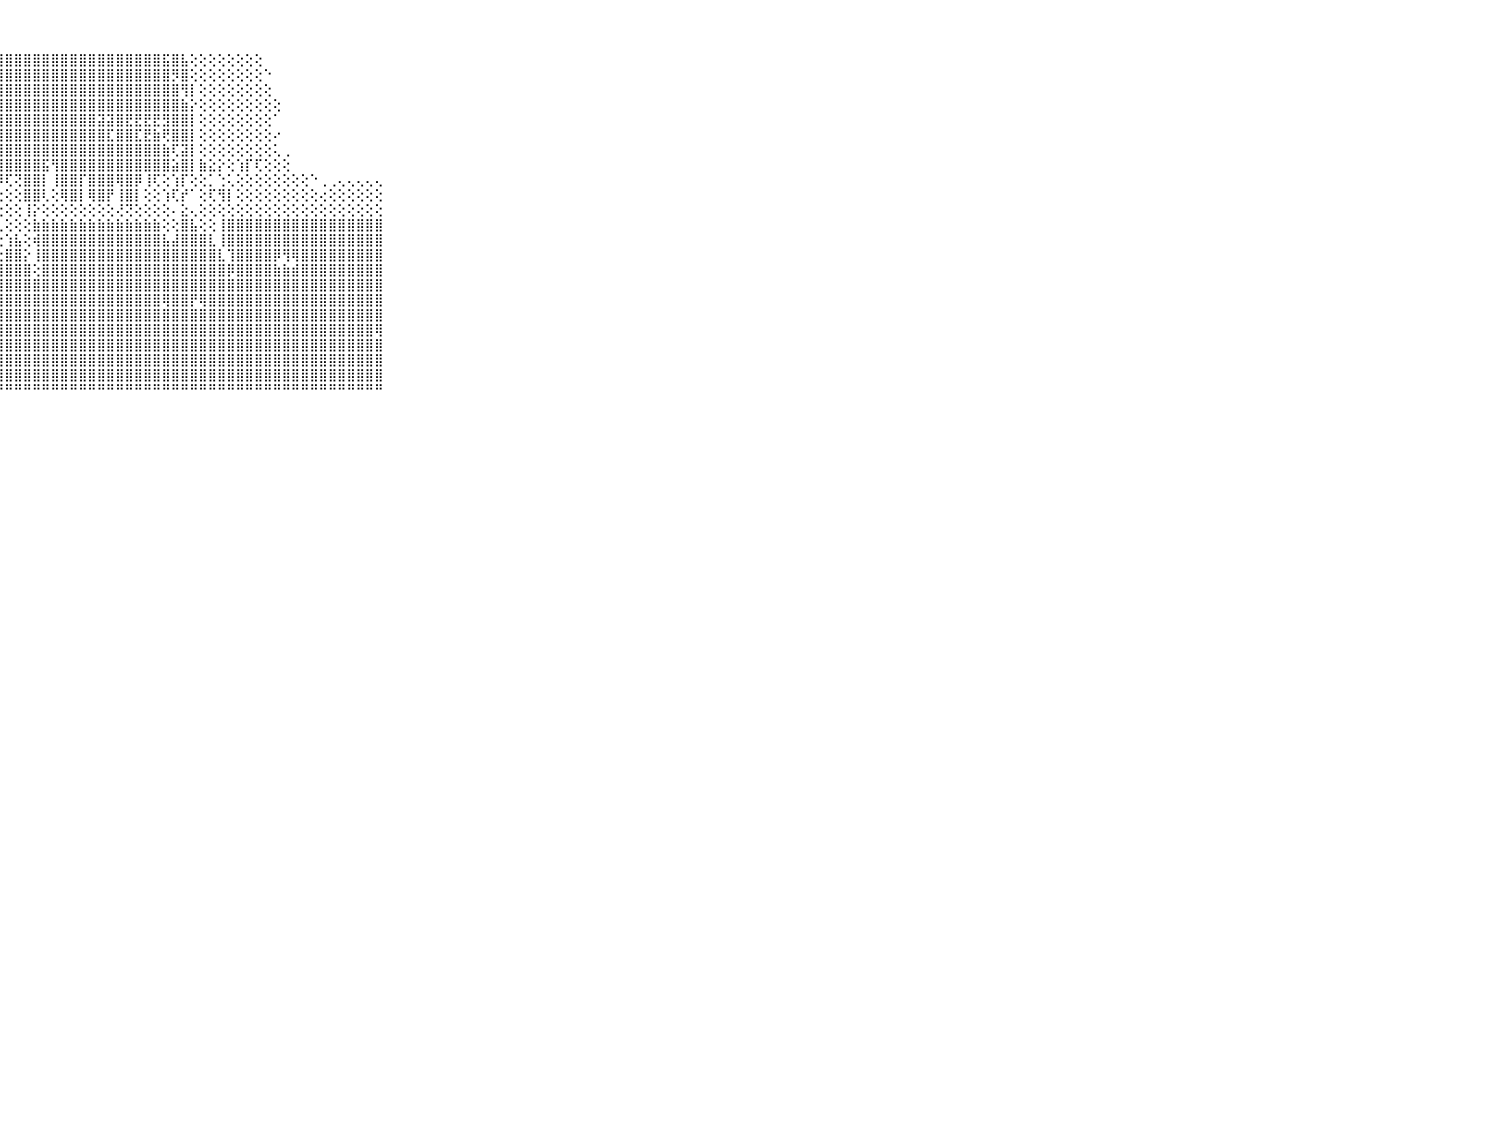

⠀⠀⠀⠀⠀⠀⠀⠀⠀⠀⠀⣿⣿⣿⣿⣿⣿⣿⣿⣿⣿⣿⣿⣿⣿⣿⣿⣿⣿⣿⣿⣿⣿⣿⣿⣿⣿⣿⣿⣿⣿⣿⣿⣿⣿⣯⣿⣧⢕⢕⢕⢕⢕⢕⢕⢕⠀⠀⠀⠀⠀⠀⠀⠀⠀⠀⠀⠀⠀⠀⠀⠀⠀⠀⠀⠀⠀⠀⠀⠀⠀
⠀⠀⠀⠀⠀⠀⠀⠀⠀⠀⠀⣿⣿⣿⣿⣿⣿⣿⣿⣿⣿⣿⣿⣿⣿⣿⣿⣿⣿⣿⣿⣿⣿⣿⣿⣿⣿⣿⣿⣿⣿⣿⣿⣿⣿⣿⡻⣿⢕⢕⢕⢕⢕⢕⢕⢕⠑⠀⠀⠀⠀⠀⠀⠀⠀⠀⠀⠀⠀⠀⠀⠀⠀⠀⠀⠀⠀⠀⠀⠀⠀
⠀⠀⠀⠀⠀⠀⠀⠀⠀⠀⠀⣿⣿⣿⣿⣿⣿⣿⣿⣿⣿⣿⣿⣿⣿⣿⣿⣿⣿⣿⣿⣿⣿⣿⣿⣿⣿⣿⣿⣿⣿⣿⣿⣿⣿⣿⣿⢻⡇⢕⢕⢕⢕⢕⢕⢕⢕⠀⠀⠀⠀⠀⠀⠀⠀⠀⠀⠀⠀⠀⠀⠀⠀⠀⠀⠀⠀⠀⠀⠀⠀
⠀⠀⠀⠀⠀⠀⠀⠀⠀⠀⠀⣻⣿⣿⣿⣿⣿⣿⣿⣿⣿⣿⣿⣿⣿⣿⣿⣿⣿⣿⣿⣿⣿⣿⣿⣿⣿⣿⣿⣿⣿⣿⣿⣿⣿⣿⣿⣷⡕⢕⢕⢕⢕⢕⢕⢕⢕⢕⠀⠀⠀⠀⠀⠀⠀⠀⠀⠀⠀⠀⠀⠀⠀⠀⠀⠀⠀⠀⠀⠀⠀
⠀⠀⠀⠀⠀⠀⠀⠀⠀⠀⠀⣾⣿⣿⣿⣿⣿⣿⣿⣿⣿⣿⣿⣿⣿⣿⣿⣿⣿⣿⣿⣿⣿⣿⣿⣿⣿⣿⣽⣽⣿⣟⣟⣟⣟⣻⣿⣿⡇⢕⢕⢕⢕⢕⢕⢕⢕⠁⠀⠀⠀⠀⠀⠀⠀⠀⠀⠀⠀⠀⠀⠀⠀⠀⠀⠀⠀⠀⠀⠀⠀
⠀⠀⠀⠀⠀⠀⠀⠀⠀⠀⠀⣿⣿⣿⣿⣿⣿⣿⣿⣿⣿⣿⣿⣿⣿⣿⣿⣿⣿⣿⣿⣿⣿⣿⣿⣿⣿⣿⣿⣏⣿⣿⣏⣟⣷⢟⣿⣿⡇⢕⢕⢕⢕⢕⢕⢕⢕⠔⠀⠀⠀⠀⠀⠀⠀⠀⠀⠀⠀⠀⠀⠀⠀⠀⠀⠀⠀⠀⠀⠀⠀
⠀⠀⠀⠀⠀⠀⠀⠀⠀⠀⠀⣿⣿⣿⣿⣿⣿⣿⣿⣿⣿⣿⣿⣿⣿⣿⣿⣿⣿⣿⣿⣿⣿⣿⣿⣿⣿⣿⣿⣿⣿⣿⣿⣿⣿⣷⢏⣽⡇⢕⢕⢕⢕⢕⢕⢕⢕⢅⢀⠀⠀⠀⠀⠀⠀⠀⠀⠀⠀⠀⠀⠀⠀⠀⠀⠀⠀⠀⠀⠀⠀
⠀⠀⠀⠀⠀⠀⠀⠀⠀⠀⠀⣿⣿⣿⣿⣻⣿⣿⣿⡿⢸⣿⣿⣿⣿⣿⣿⣿⣿⣿⣿⣿⣯⢻⣿⣿⣿⣿⣿⣿⣿⣿⣿⣿⣿⣿⣵⣿⡇⣷⣕⡕⢕⢱⡏⢏⢕⢕⢕⠀⠀⠀⠀⠀⠀⠀⠀⠀⠀⠀⠀⠀⠀⠀⠀⠀⠀⠀⠀⠀⠀
⠀⠀⠀⠀⠀⠀⠀⠀⠀⠀⠀⣿⣿⣿⣿⢿⣿⣿⣿⡇⢜⣿⣿⣿⡿⣿⣿⡿⢏⢝⣿⣿⡇⢸⣿⣿⡏⣿⣿⣿⢿⣿⡿⢸⢏⢕⢱⡏⢕⢕⡁⢑⢅⢕⢕⢕⢕⢕⢕⢕⢕⠑⢀⢀⢄⢄⢄⢄⢄⠀⠀⠀⠀⠀⠀⠀⠀⠀⠀⠀⠀
⠀⠀⠀⠀⠀⠀⠀⠀⠀⠀⠀⣿⣿⣿⡏⢿⣿⣿⣿⡇⢕⢿⣿⣿⡏⢻⣿⢕⢕⢕⣿⣿⢇⢕⢿⣿⡇⢿⣿⡟⢸⣿⡇⢕⢕⢱⢏⡞⠁⢕⢏⢻⡇⢕⢕⢕⢕⢕⢕⢕⢕⢕⢔⢕⢕⢕⢕⢕⢕⠀⠀⠀⠀⠀⠀⠀⠀⠀⠀⠀⠀
⠀⠀⠀⠀⠀⠀⠀⠀⠀⠀⠀⢕⢕⢕⢕⢕⢝⢝⢝⢕⢕⢜⢝⢝⢕⢜⢹⢕⢕⢕⢸⡕⢕⢕⢕⢕⢕⢕⢕⢕⢜⢝⢕⢕⢕⢕⠄⣕⢄⢕⢕⢕⢕⢕⢕⢕⢕⢕⢕⢕⢕⢕⢕⢕⢕⢕⢕⢕⢕⠀⠀⠀⠀⠀⠀⠀⠀⠀⠀⠀⠀
⠀⠀⠀⠀⠀⠀⠀⠀⠀⠀⠀⣷⣷⣷⣷⣷⣷⣷⣷⣷⣷⣷⣷⣷⣷⣷⣾⢇⢕⢕⢕⣷⣷⣷⣷⣷⣷⣷⣷⣷⣷⣷⣷⣷⣷⢕⢕⣿⣧⢕⢕⢸⣿⣿⣿⣿⣿⣿⣿⣿⣿⣿⣿⣿⣿⣿⣿⣿⣿⠀⠀⠀⠀⠀⠀⠀⠀⠀⠀⠀⠀
⠀⠀⠀⠀⠀⠀⠀⠀⠀⠀⠀⣿⣿⣿⣿⣿⣿⣿⣿⣿⣿⣿⣿⣿⣿⣿⣿⢕⢱⣧⢕⢾⣿⣿⣿⣿⣿⣿⣿⣿⣿⣿⣿⣿⣿⣧⣼⣿⣿⣿⣇⢸⣿⣿⣿⣿⣿⣿⣿⣿⣿⣿⣿⣿⣿⣿⣿⣿⣿⠀⠀⠀⠀⠀⠀⠀⠀⠀⠀⠀⠀
⠀⠀⠀⠀⠀⠀⠀⠀⠀⠀⠀⣿⣿⣿⣿⣿⣿⣿⣿⣿⣿⣿⣿⣿⣿⣿⣿⢕⣿⣿⡕⢸⣿⣿⣿⣿⣿⣿⣿⣿⣿⣿⣿⣿⣿⣿⣿⣿⣿⣿⣿⣇⢹⣿⣿⣿⣿⡿⢻⢿⣿⣿⣿⣿⣿⣿⣿⣿⣿⠀⠀⠀⠀⠀⠀⠀⠀⠀⠀⠀⠀
⠀⠀⠀⠀⠀⠀⠀⠀⠀⠀⠀⣿⣿⣿⣿⣿⣿⣿⣿⣿⣿⣿⣿⣿⣿⣿⢇⣸⣿⣿⣿⢕⣿⣿⣿⣿⣿⣿⣿⣿⣿⣿⣿⣿⣿⣿⣿⣿⣿⣿⣿⣿⡿⣿⣿⣿⣿⣷⣷⣾⣿⣿⣿⣿⣿⣿⣿⣿⣿⠀⠀⠀⠀⠀⠀⠀⠀⠀⠀⠀⠀
⠀⠀⠀⠀⠀⠀⠀⠀⠀⠀⠀⣿⣿⣿⣿⣿⣿⣿⣿⣿⣿⣿⣿⣿⣿⣿⣷⣿⣿⣿⣿⣿⣿⣿⣿⣿⣿⣿⣿⣿⣿⣿⣿⣿⣿⣿⣿⣿⣿⣿⣿⣿⣿⣿⣿⣿⣿⣿⣿⣿⣿⣿⣿⣿⣿⣿⣿⣿⣿⠀⠀⠀⠀⠀⠀⠀⠀⠀⠀⠀⠀
⠀⠀⠀⠀⠀⠀⠀⠀⠀⠀⠀⣿⣿⣿⣿⣿⣿⣿⣿⣿⣿⣿⣿⣿⣿⣿⣾⣿⣿⣿⣿⣿⣿⣿⣿⣿⣿⣿⣿⣿⣿⣿⣿⣿⣿⢿⣿⣿⡟⢿⣿⣿⣿⣿⣿⣿⣿⣿⣿⣿⣿⣿⣿⣿⣿⣿⣿⣿⣿⠀⠀⠀⠀⠀⠀⠀⠀⠀⠀⠀⠀
⠀⠀⠀⠀⠀⠀⠀⠀⠀⠀⠀⣿⣿⣿⣿⣿⣿⣿⣿⣿⣿⣿⣿⣿⣿⣿⣿⣿⣿⣿⣿⣿⣿⣿⣿⣿⣿⣿⣿⣿⣿⣿⣿⣿⣿⣿⣿⣿⣿⣿⣿⣿⣿⣿⣿⣿⣿⣿⣿⣿⣿⣿⣿⣿⣿⣿⣿⣿⣿⠀⠀⠀⠀⠀⠀⠀⠀⠀⠀⠀⠀
⠀⠀⠀⠀⠀⠀⠀⠀⠀⠀⠀⣿⣿⣿⣿⣿⣿⣿⣿⣿⣿⣿⣿⣿⣿⣿⣿⣿⣿⣿⣿⣿⣿⣿⣿⣿⣿⣿⣿⣿⣿⣿⣿⣿⣿⣿⣿⣿⣿⣿⣿⣿⣿⣿⣿⣿⣿⣿⣿⣿⣿⣿⣿⣿⣿⣿⣿⣿⢿⠀⠀⠀⠀⠀⠀⠀⠀⠀⠀⠀⠀
⠀⠀⠀⠀⠀⠀⠀⠀⠀⠀⠀⣿⣿⣿⣿⣿⣿⣿⣿⣿⣿⣿⣿⣿⣿⣿⣿⣿⣿⣿⣿⣿⣿⣿⣿⣿⣿⣿⣿⣿⣿⣿⣿⣿⣿⣿⣿⣿⣿⣿⣿⣿⣿⣿⣿⣿⣿⣿⣿⣿⣿⣿⣿⣿⣿⣿⣿⣿⣿⠀⠀⠀⠀⠀⠀⠀⠀⠀⠀⠀⠀
⠀⠀⠀⠀⠀⠀⠀⠀⠀⠀⠀⣿⣿⣿⣿⣿⣿⣿⣿⣿⣿⣿⣿⣿⣿⣿⣿⣿⣿⣿⣿⣿⣿⣿⣿⣿⣿⣿⣿⣿⣿⣿⣿⣿⣿⣿⣿⣿⣿⣿⣿⣿⣿⣿⣿⣿⣿⣿⣿⣿⣿⣿⣿⣿⣿⣿⣿⣿⣿⠀⠀⠀⠀⠀⠀⠀⠀⠀⠀⠀⠀
⠀⠀⠀⠀⠀⠀⠀⠀⠀⠀⠀⣿⣿⣿⣿⣿⣿⣿⣿⣿⣿⣿⣿⣿⣿⣿⣿⣿⣿⣿⣿⣿⣿⣿⣿⣿⣿⣿⣿⣿⣿⣿⣿⣿⣿⣿⣿⣿⣿⣿⣿⣿⣿⣿⣿⣿⣿⣿⣿⣿⣿⣿⣿⣿⣿⣿⣿⣿⣿⠀⠀⠀⠀⠀⠀⠀⠀⠀⠀⠀⠀
⠀⠀⠀⠀⠀⠀⠀⠀⠀⠀⠀⠛⠛⠛⠛⠛⠛⠛⠛⠛⠛⠛⠛⠛⠛⠛⠛⠛⠛⠛⠛⠛⠛⠛⠛⠛⠛⠛⠛⠛⠛⠛⠛⠛⠛⠛⠛⠛⠛⠛⠛⠛⠛⠛⠛⠛⠛⠛⠛⠛⠛⠛⠛⠛⠛⠛⠛⠛⠛⠀⠀⠀⠀⠀⠀⠀⠀⠀⠀⠀⠀